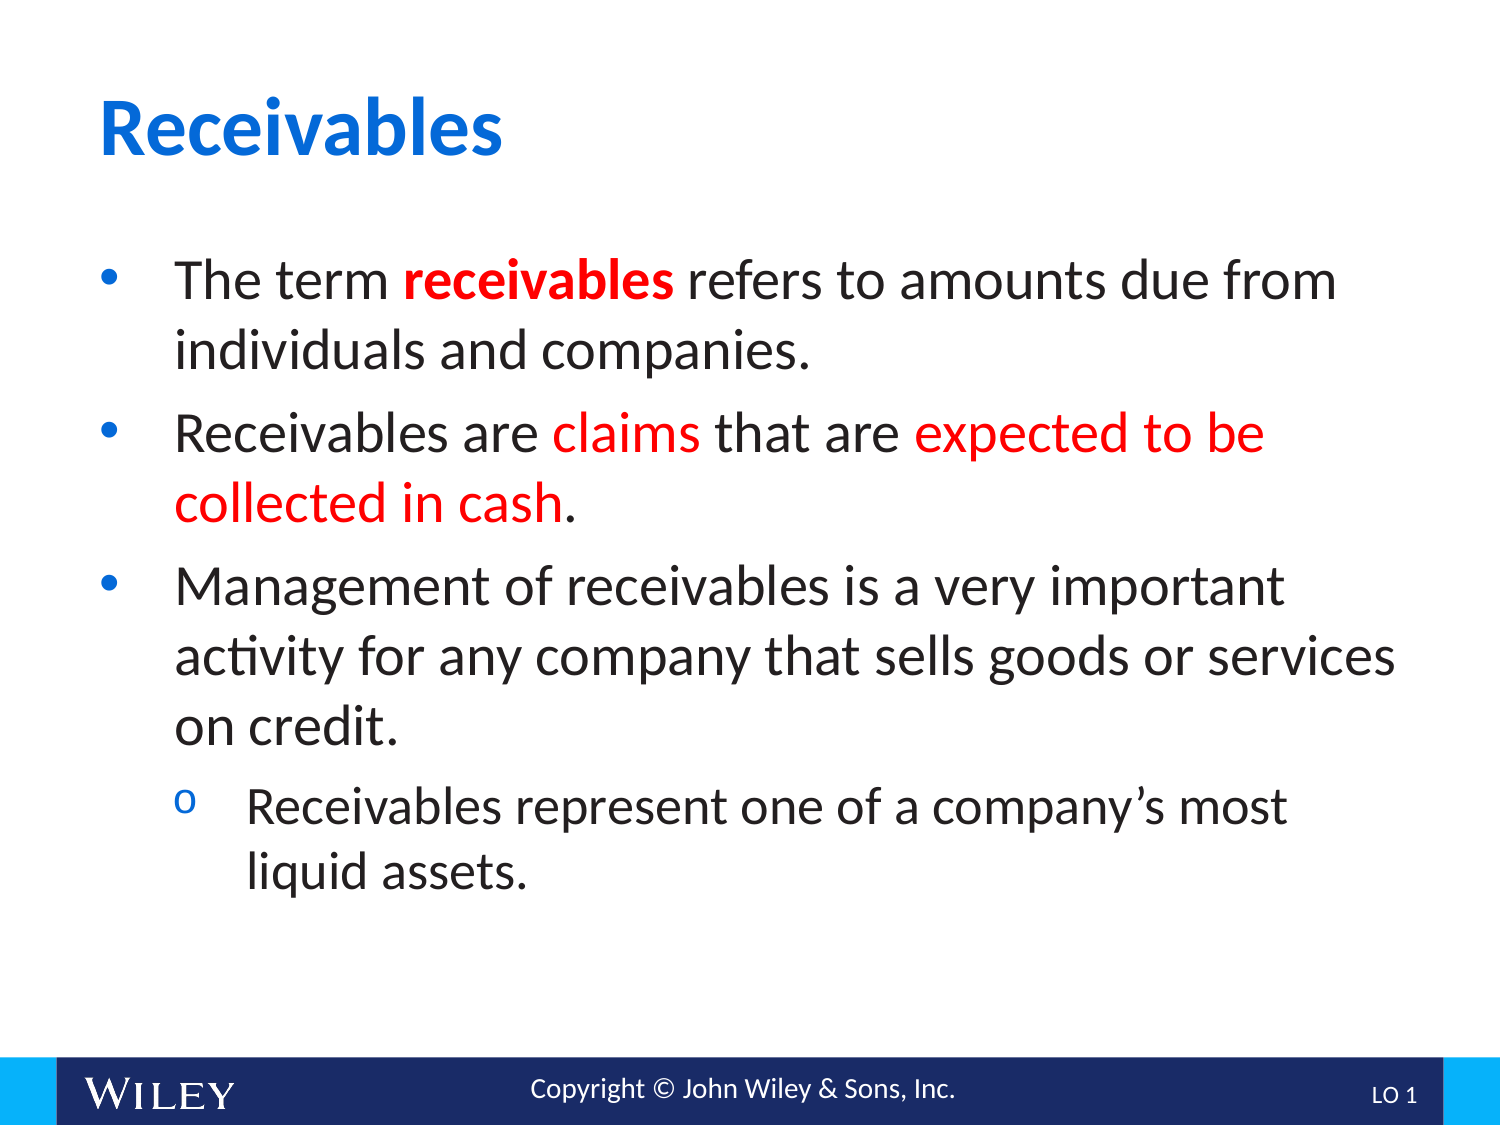

# Receivables
The term receivables refers to amounts due from individuals and companies.
Receivables are claims that are expected to be collected in cash.
Management of receivables is a very important activity for any company that sells goods or services on credit.
Receivables represent one of a company’s most liquid assets.
L O 1